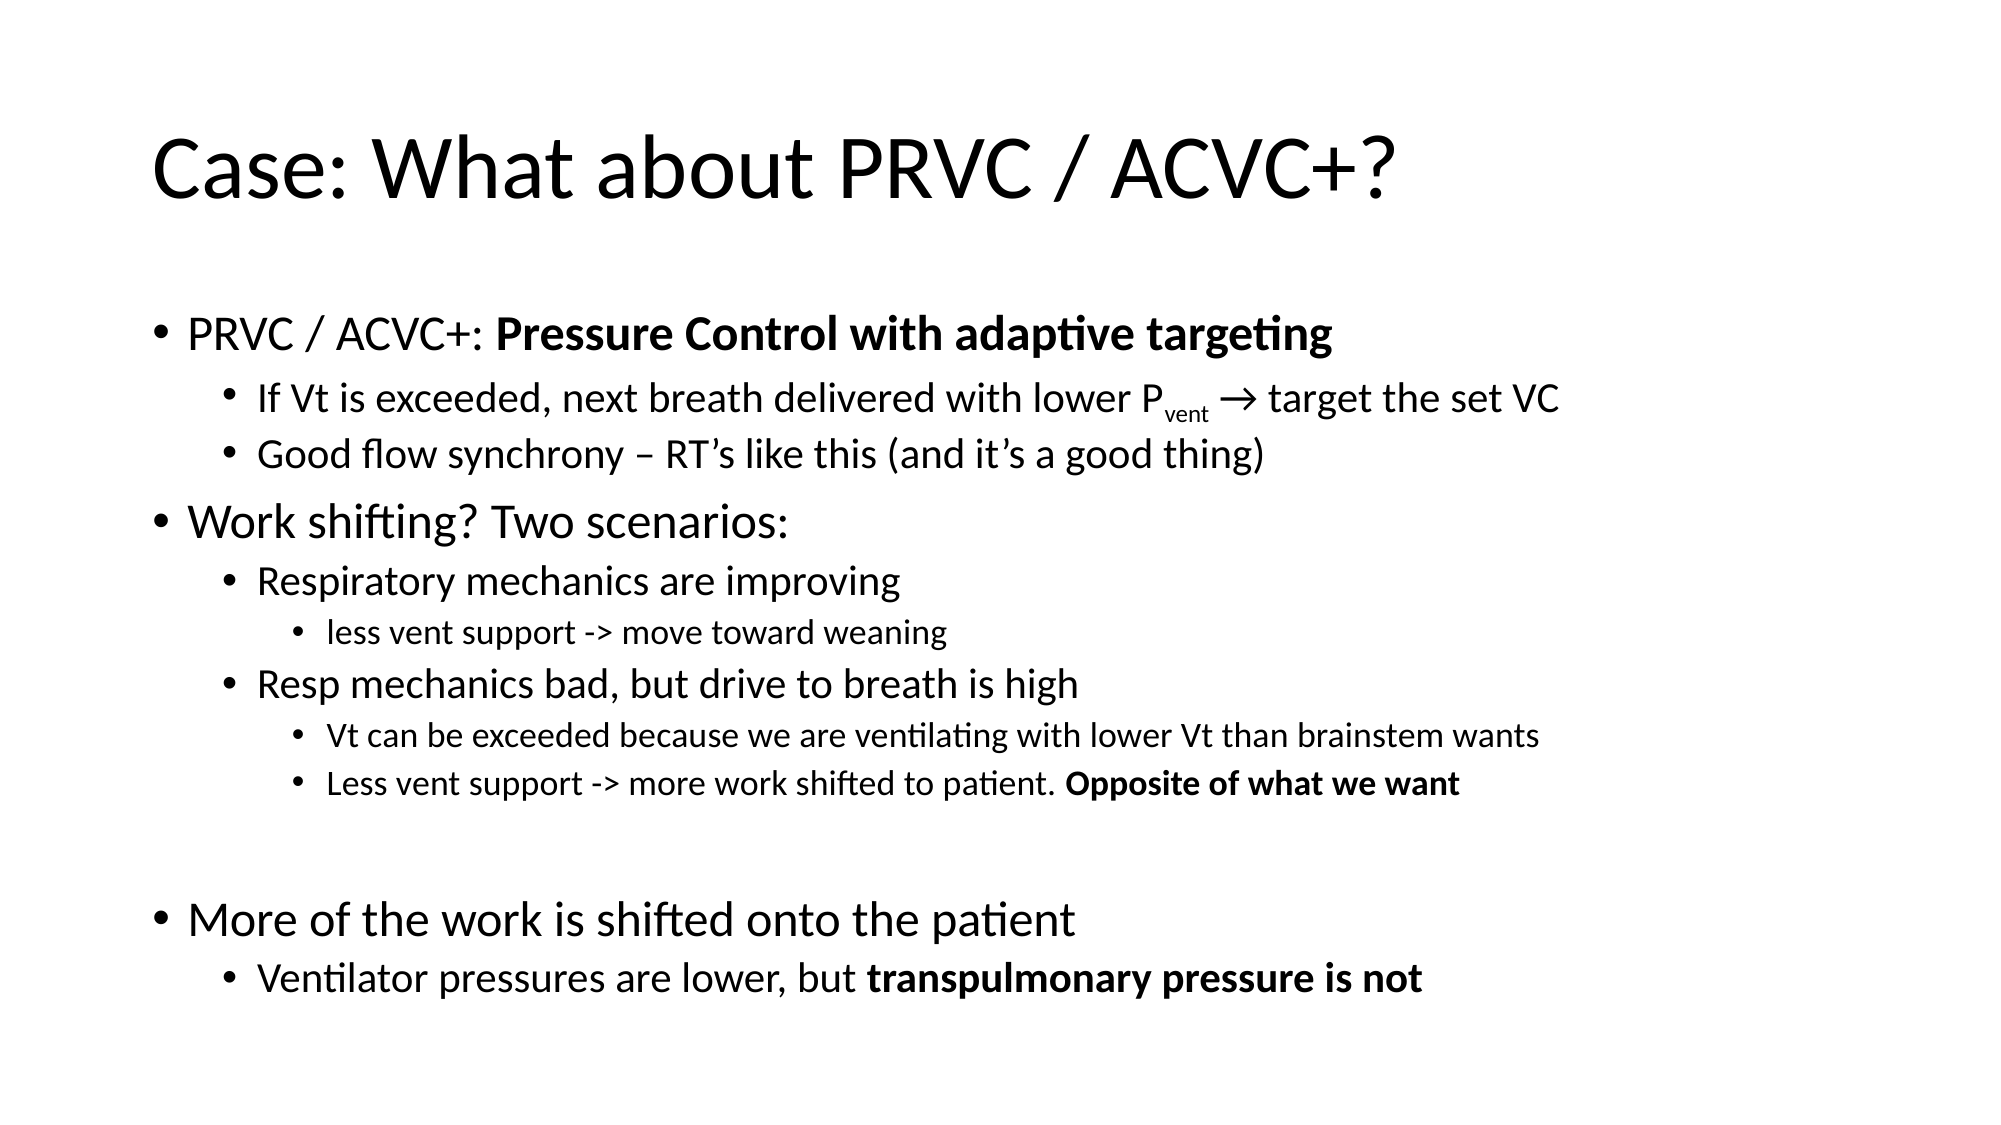

# Case: What about PRVC / ACVC+?
PRVC / ACVC+: Pressure Control with adaptive targeting
If Vt is exceeded, next breath delivered with lower Pvent → target the set VC
Good flow synchrony – RT’s like this (and it’s a good thing)
Work shifting? Two scenarios:
Respiratory mechanics are improving
less vent support -> move toward weaning
Resp mechanics bad, but drive to breath is high
Vt can be exceeded because we are ventilating with lower Vt than brainstem wants
Less vent support -> more work shifted to patient. Opposite of what we want

More of the work is shifted onto the patient
Ventilator pressures are lower, but transpulmonary pressure is not